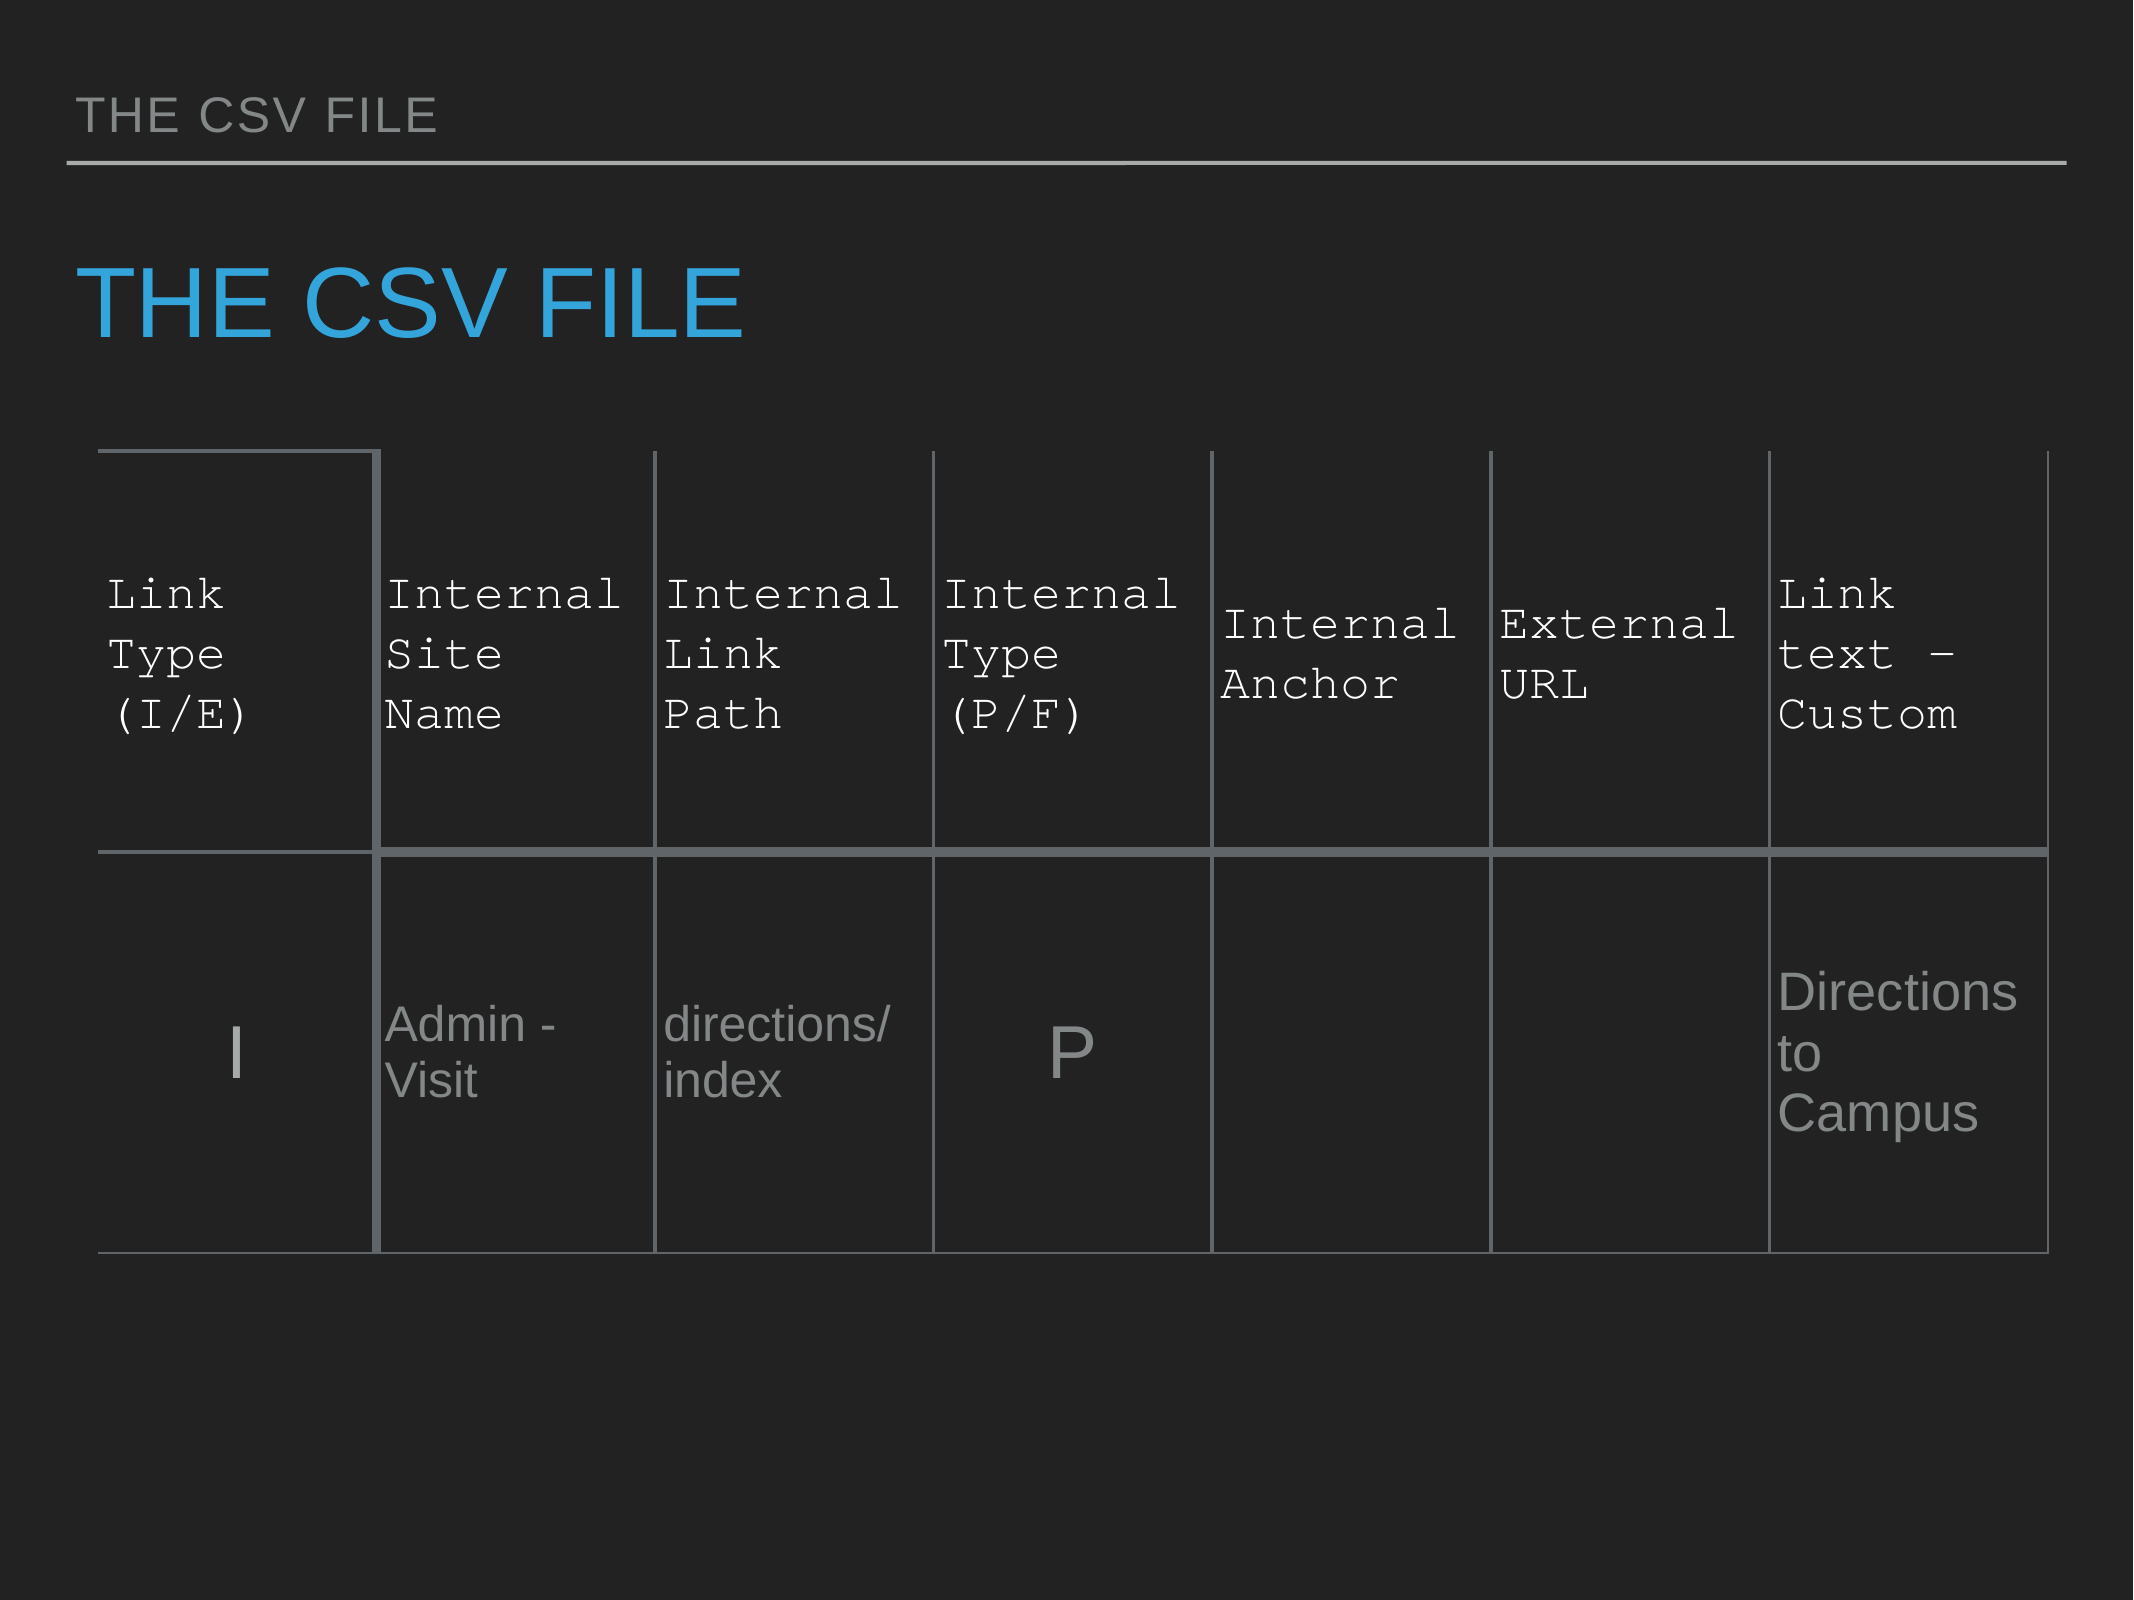

The CSV File
# The CSV File
| Link Type (I/E) | Internal Site Name | Internal Link Path | Internal Type  (P/F) | Internal Anchor | External URL | Link text - Custom |
| --- | --- | --- | --- | --- | --- | --- |
| I | Admin - Visit | directions/index | P |  |  | Directions to Campus |